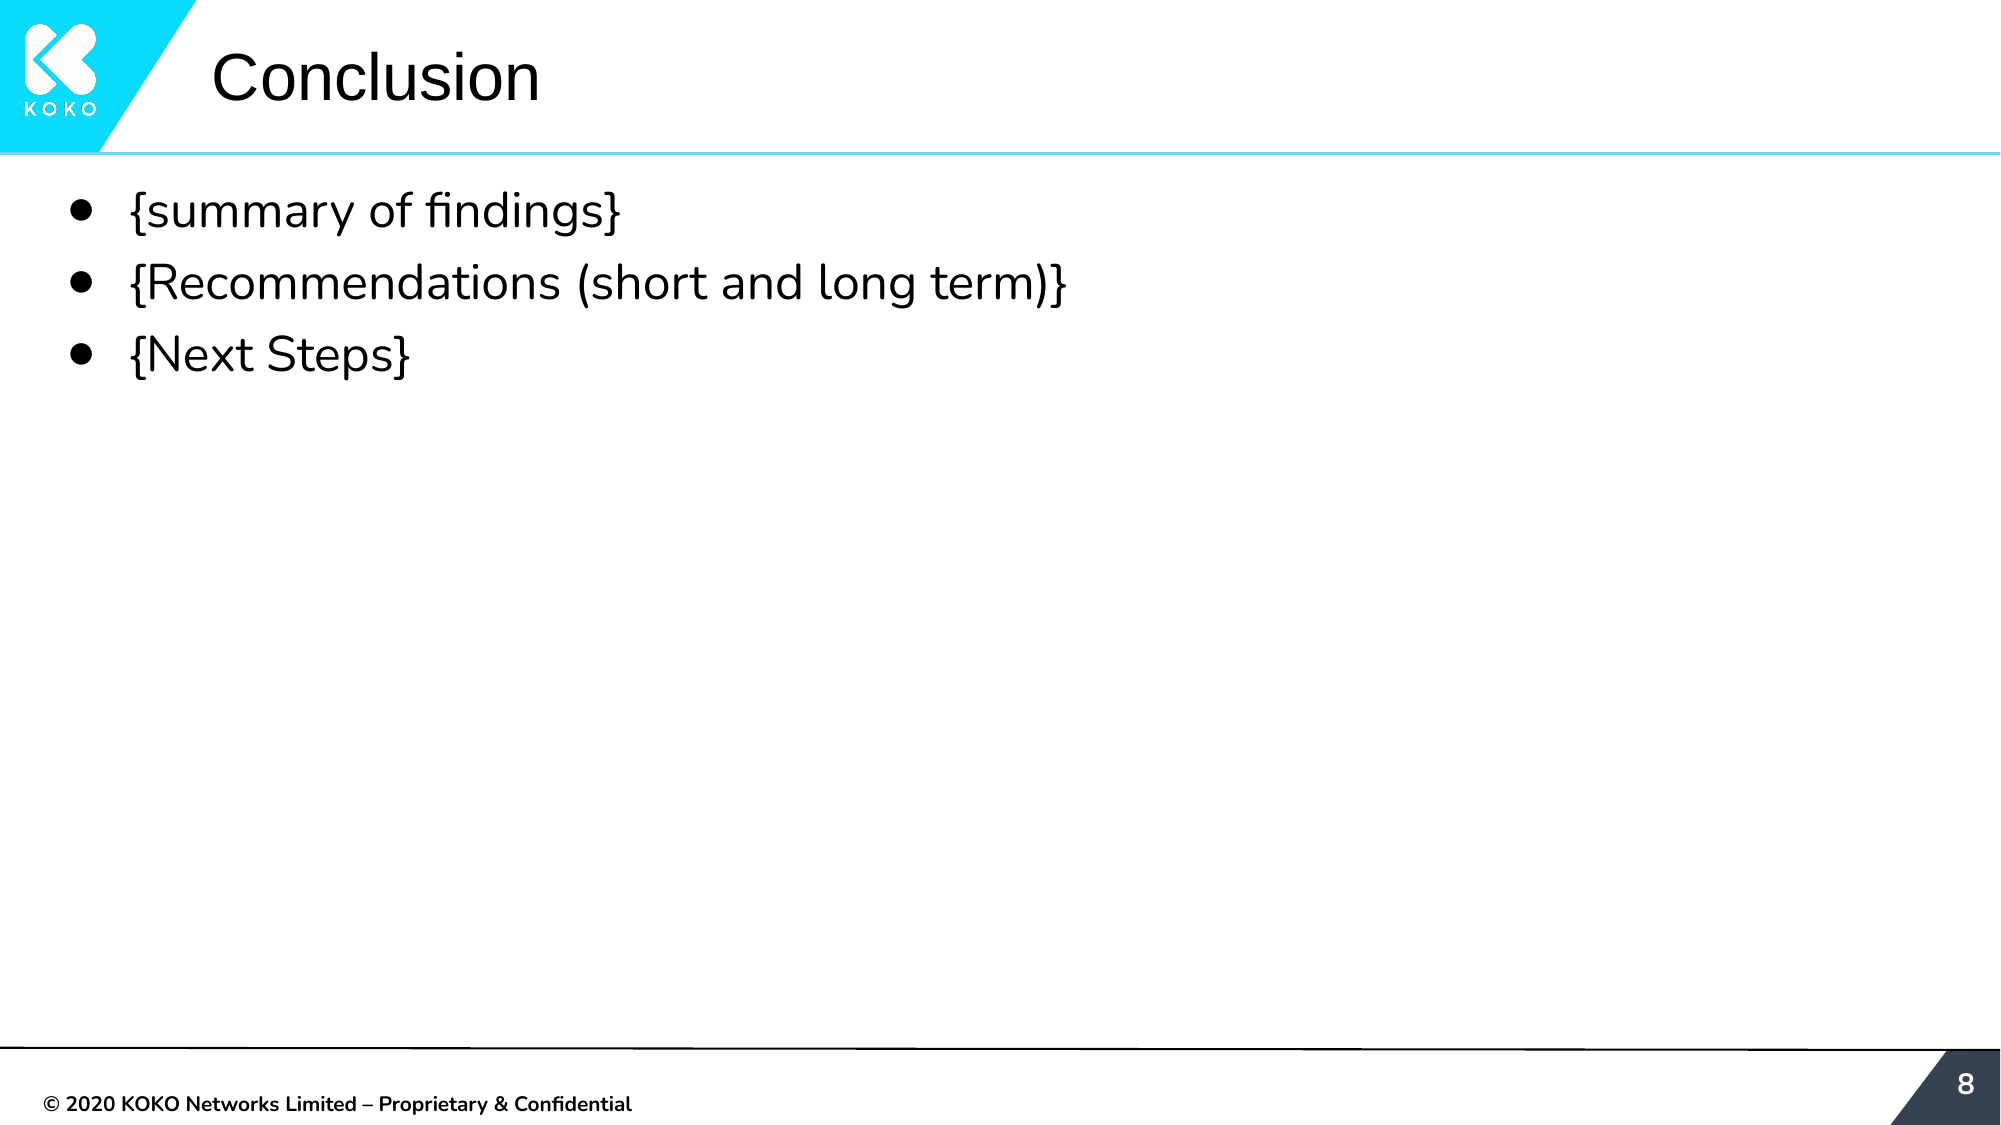

# Conclusion
{summary of findings}
{Recommendations (short and long term)}
{Next Steps}

8